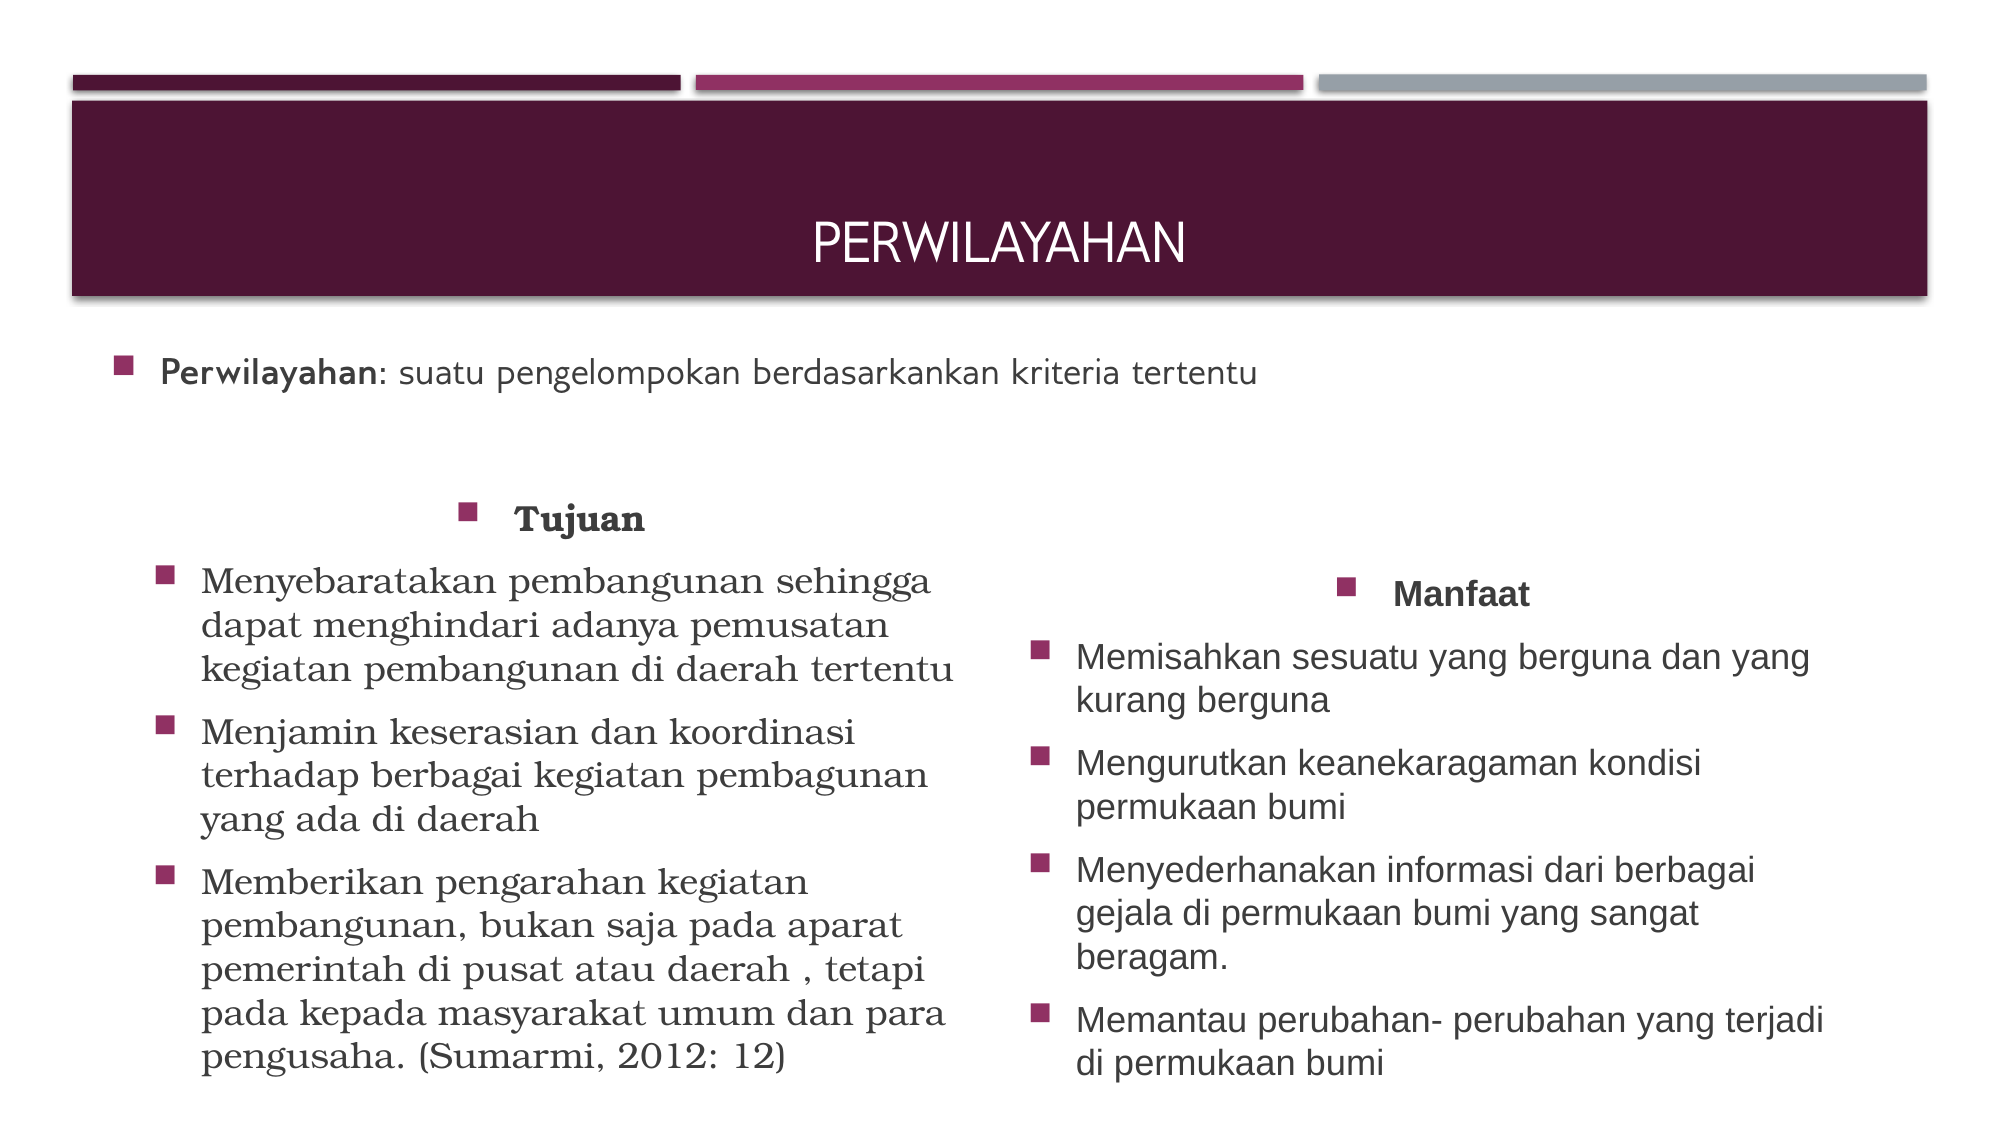

# perwilayahan
Perwilayahan: suatu pengelompokan berdasarkankan kriteria tertentu
Tujuan
Menyebaratakan pembangunan sehingga dapat menghindari adanya pemusatan kegiatan pembangunan di daerah tertentu
Menjamin keserasian dan koordinasi terhadap berbagai kegiatan pembagunan yang ada di daerah
Memberikan pengarahan kegiatan pembangunan, bukan saja pada aparat pemerintah di pusat atau daerah , tetapi pada kepada masyarakat umum dan para pengusaha. (Sumarmi, 2012: 12)
Manfaat
Memisahkan sesuatu yang berguna dan yang kurang berguna
Mengurutkan keanekaragaman kondisi permukaan bumi
Menyederhanakan informasi dari berbagai gejala di permukaan bumi yang sangat beragam.
Memantau perubahan- perubahan yang terjadi di permukaan bumi